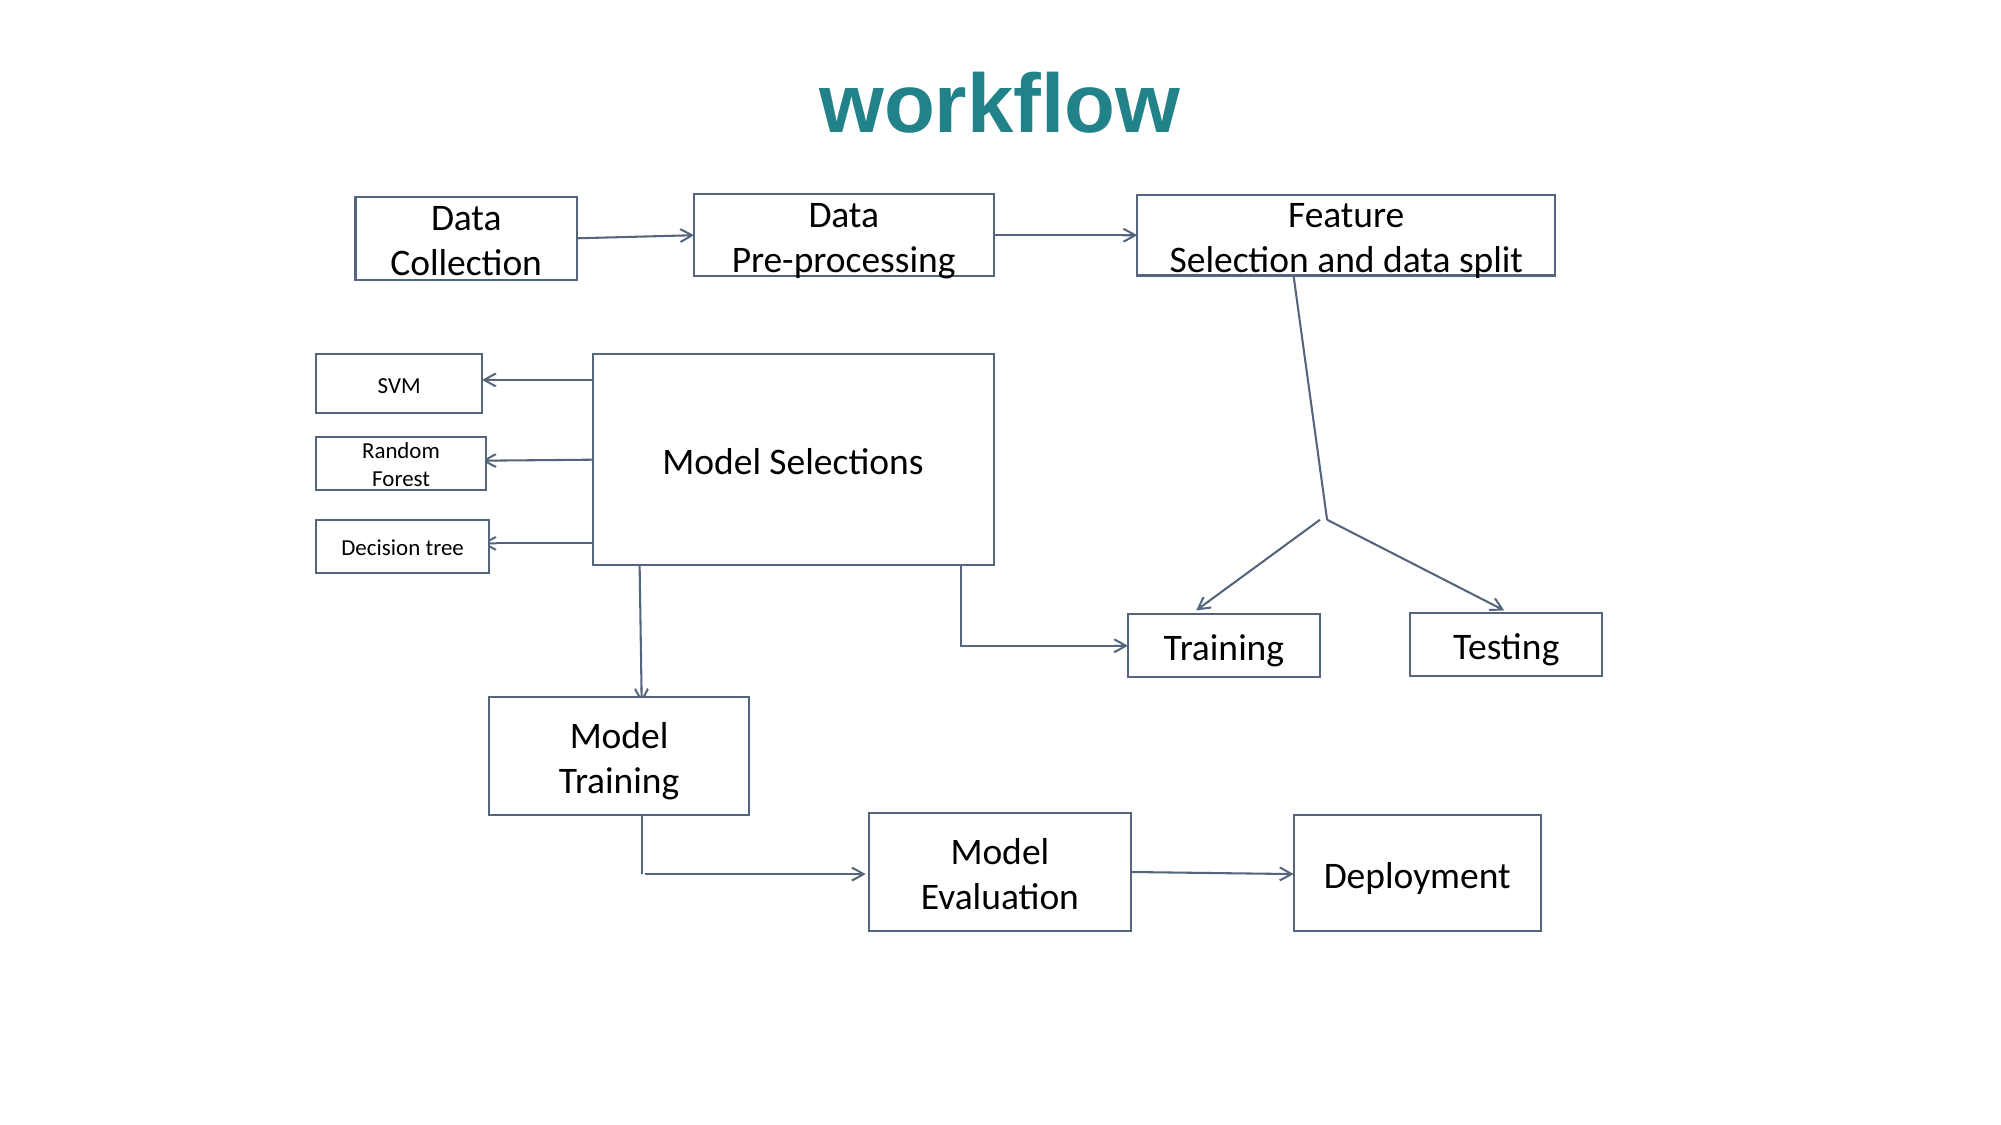

workflow
Data
Pre-processing
Feature
Selection and data split
Data
Collection
SVM
Model Selections
Random
Forest
Decision tree
Testing
Training
Model
Training
Model
Evaluation
Deployment